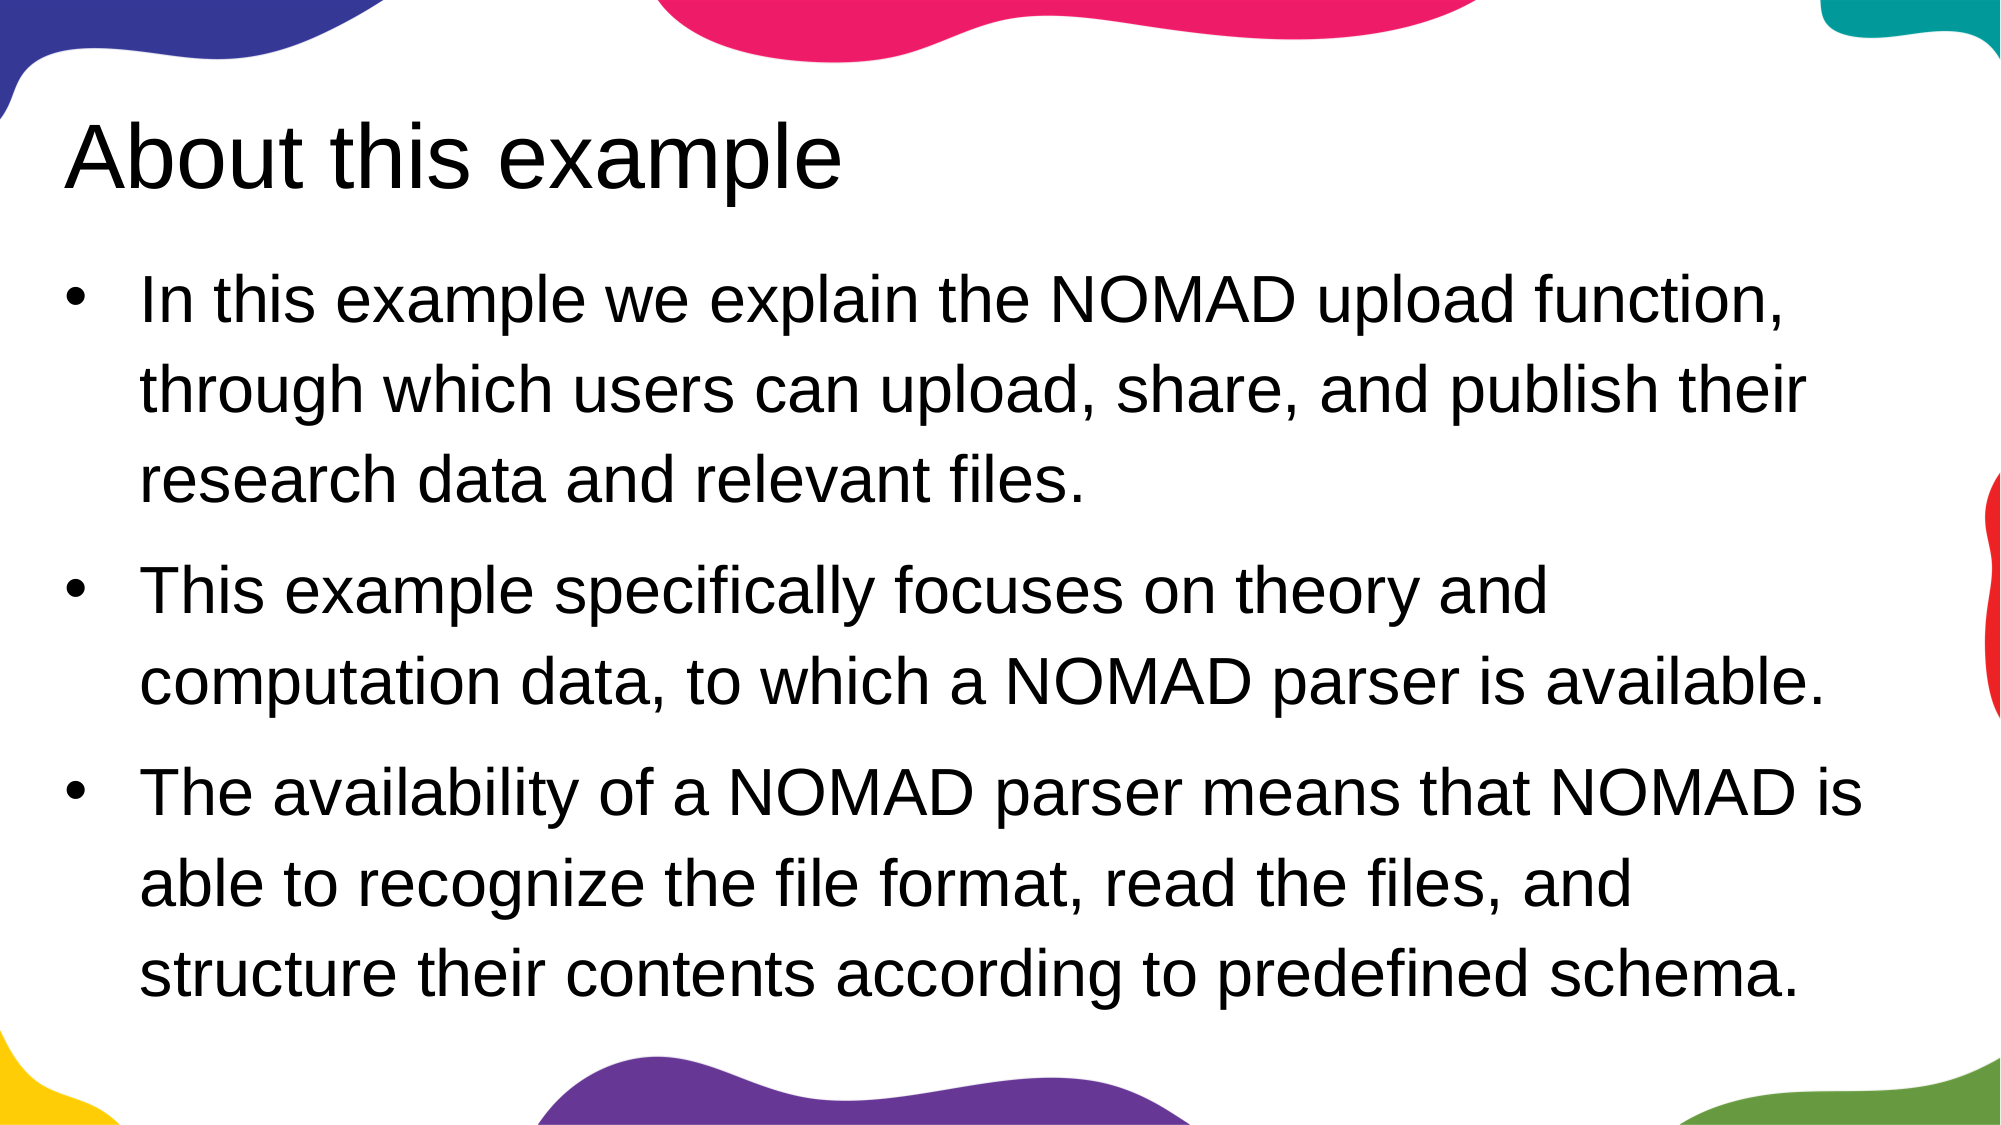

# About this example
In this example we explain the NOMAD upload function, through which users can upload, share, and publish their research data and relevant files.
This example specifically focuses on theory and computation data, to which a NOMAD parser is available.
The availability of a NOMAD parser means that NOMAD is able to recognize the file format, read the files, and structure their contents according to predefined schema.